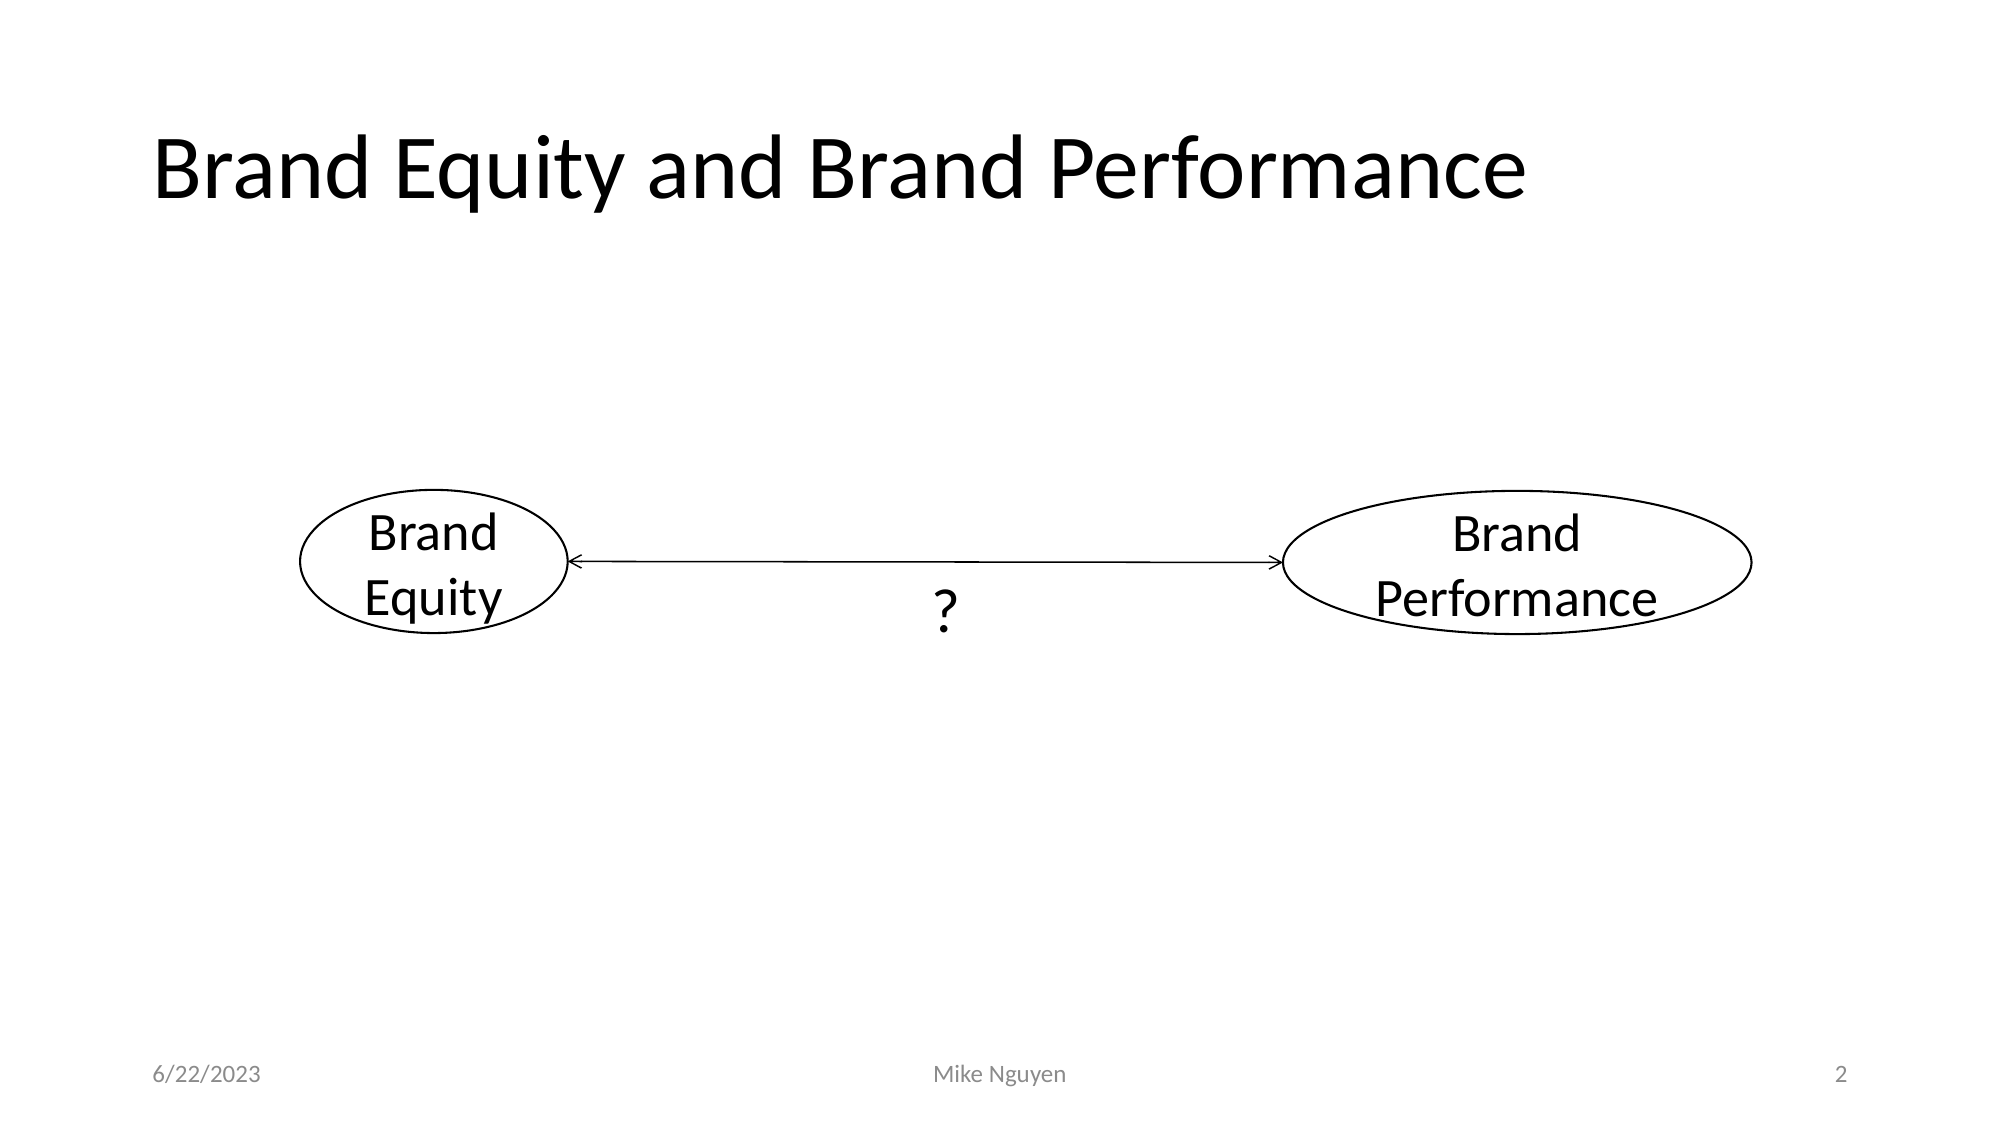

# Brand Equity and Brand Performance
Brand Equity
Brand Performance
?
6/22/2023
Mike Nguyen
2